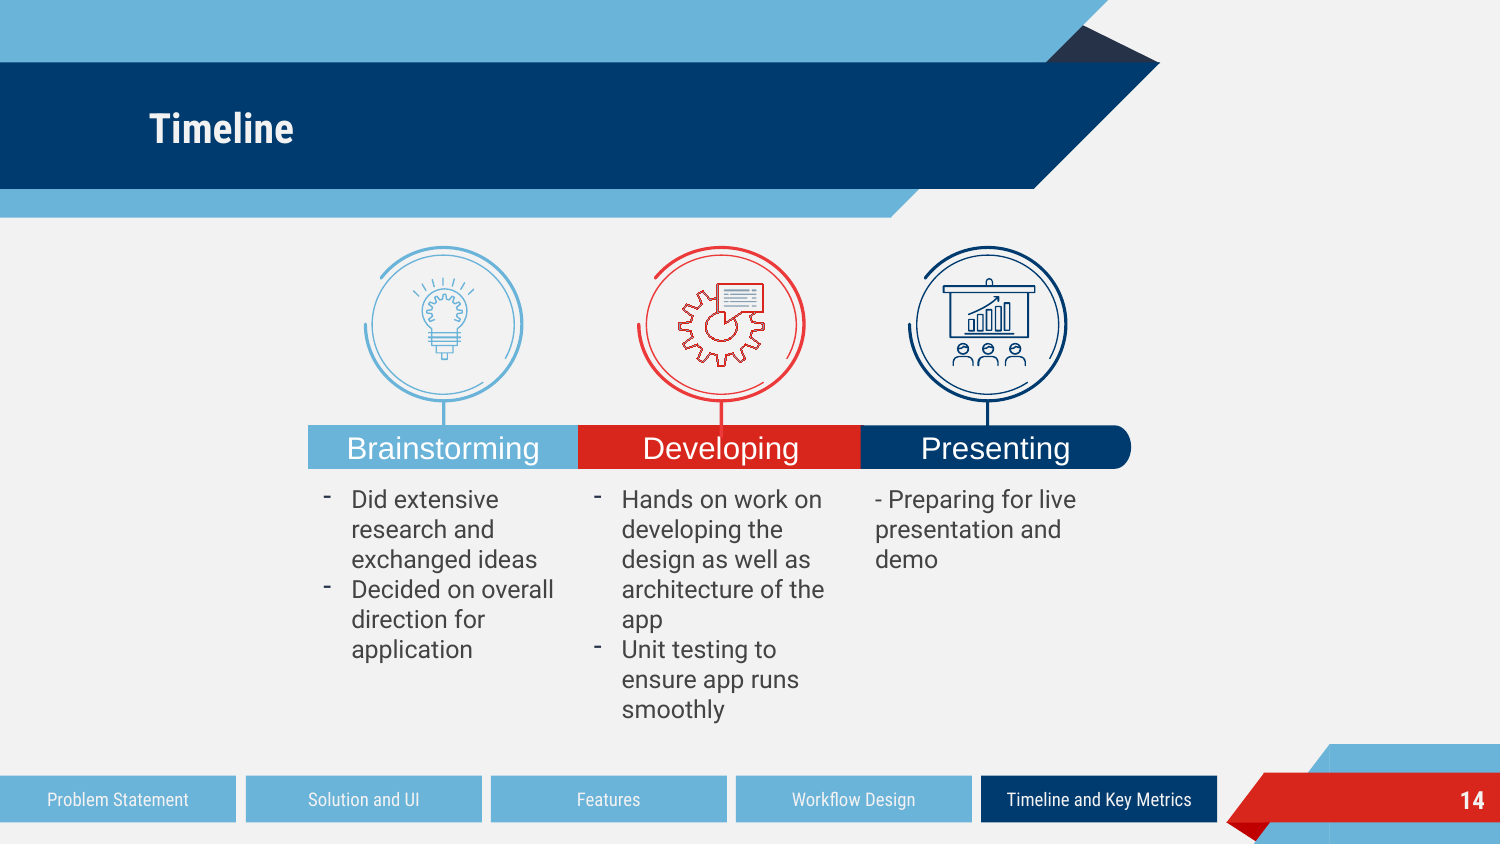

# Timeline

Brainstorming
Did extensive research and exchanged ideas
Decided on overall direction for application

Developing

Presenting
Hands on work on developing the design as well as architecture of the app
Unit testing to ensure app runs smoothly

- Preparing for live presentation and demo

14